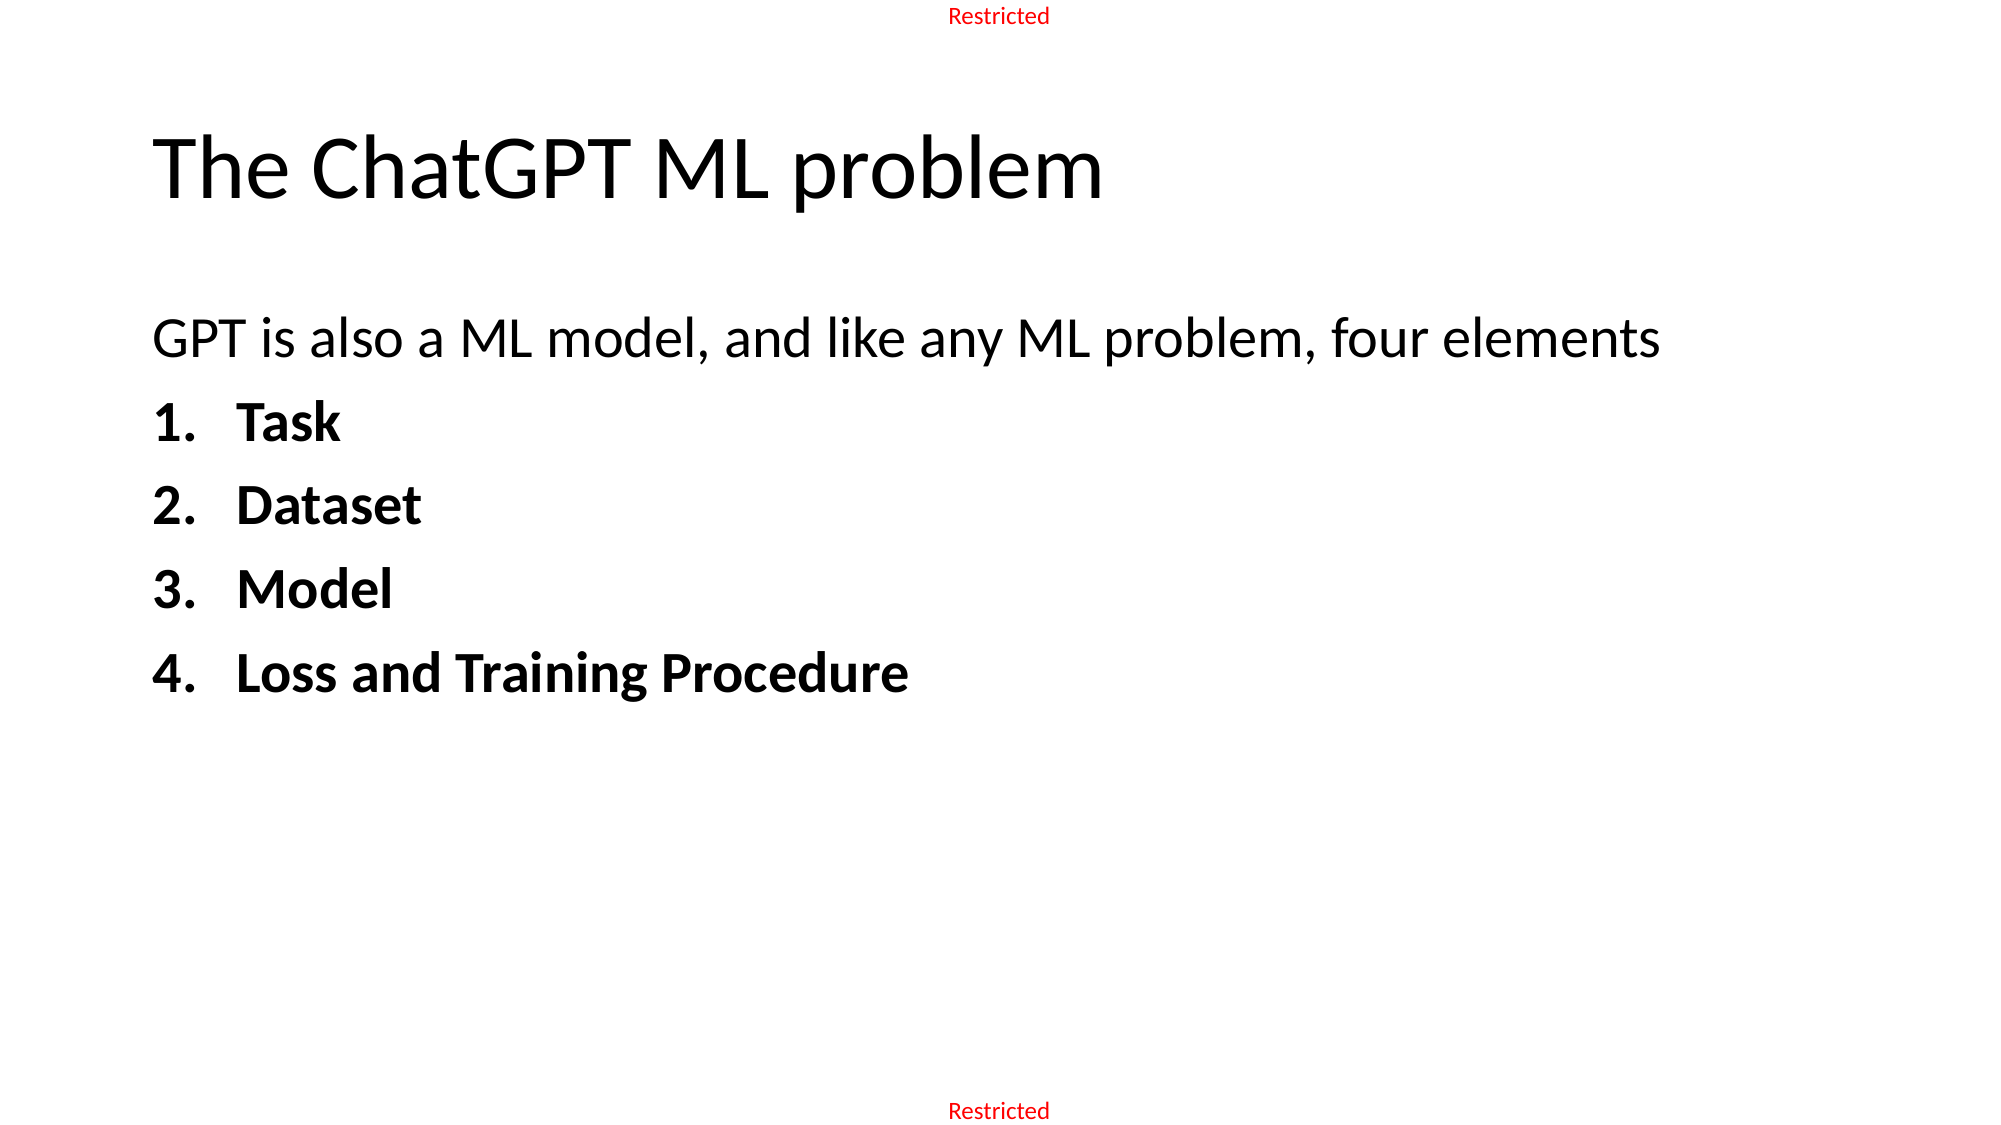

# The ChatGPT ML problem
GPT is also a ML model, and like any ML problem, four elements
Task
Dataset
Model
Loss and Training Procedure